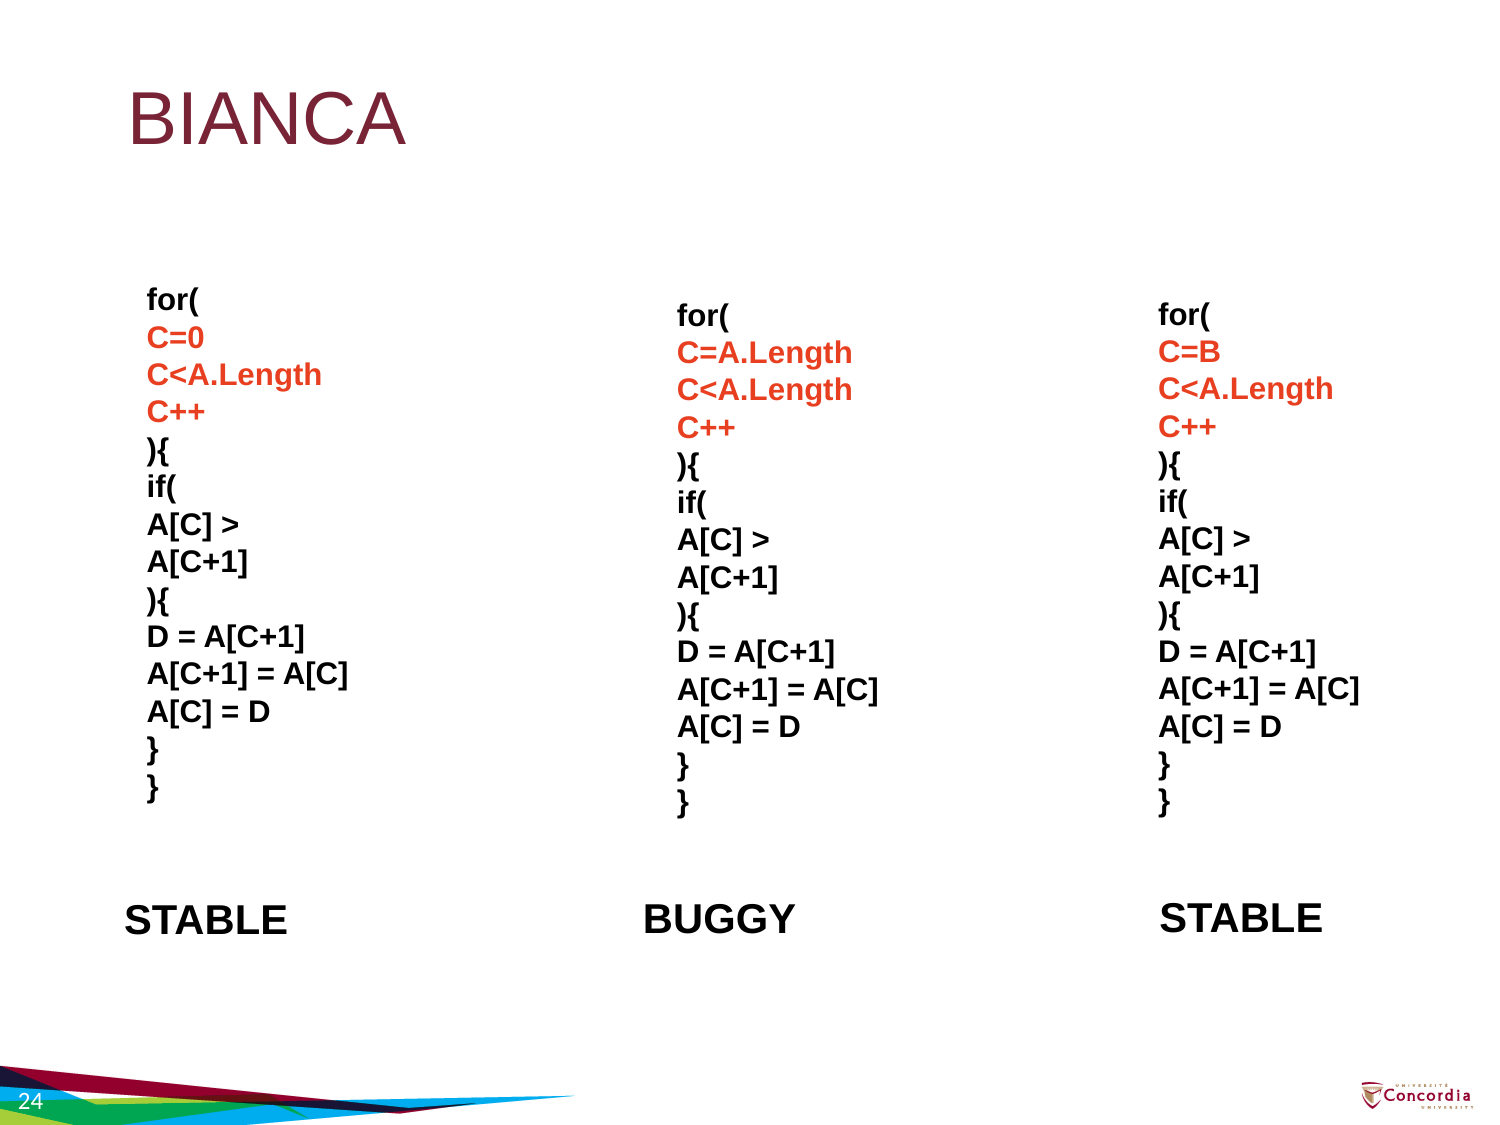

# BIANCA
for(
C=B
C<A.Length
C++
){
if(
A[C] >
A[C+1]
){
D = A[C+1]
A[C+1] = A[C]
A[C] = D
}
}

for(
C=A.Length
C<A.Length
C++
){
if(
A[C] >
A[C+1]
){
D = A[C+1]
A[C+1] = A[C]
A[C] = D
}
}

for(
C=0
C<A.Length
C++
){
if(
A[C] >
A[C+1]
){
D = A[C+1]
A[C+1] = A[C]
A[C] = D
}
}

STABLE
BUGGY
STABLE
24